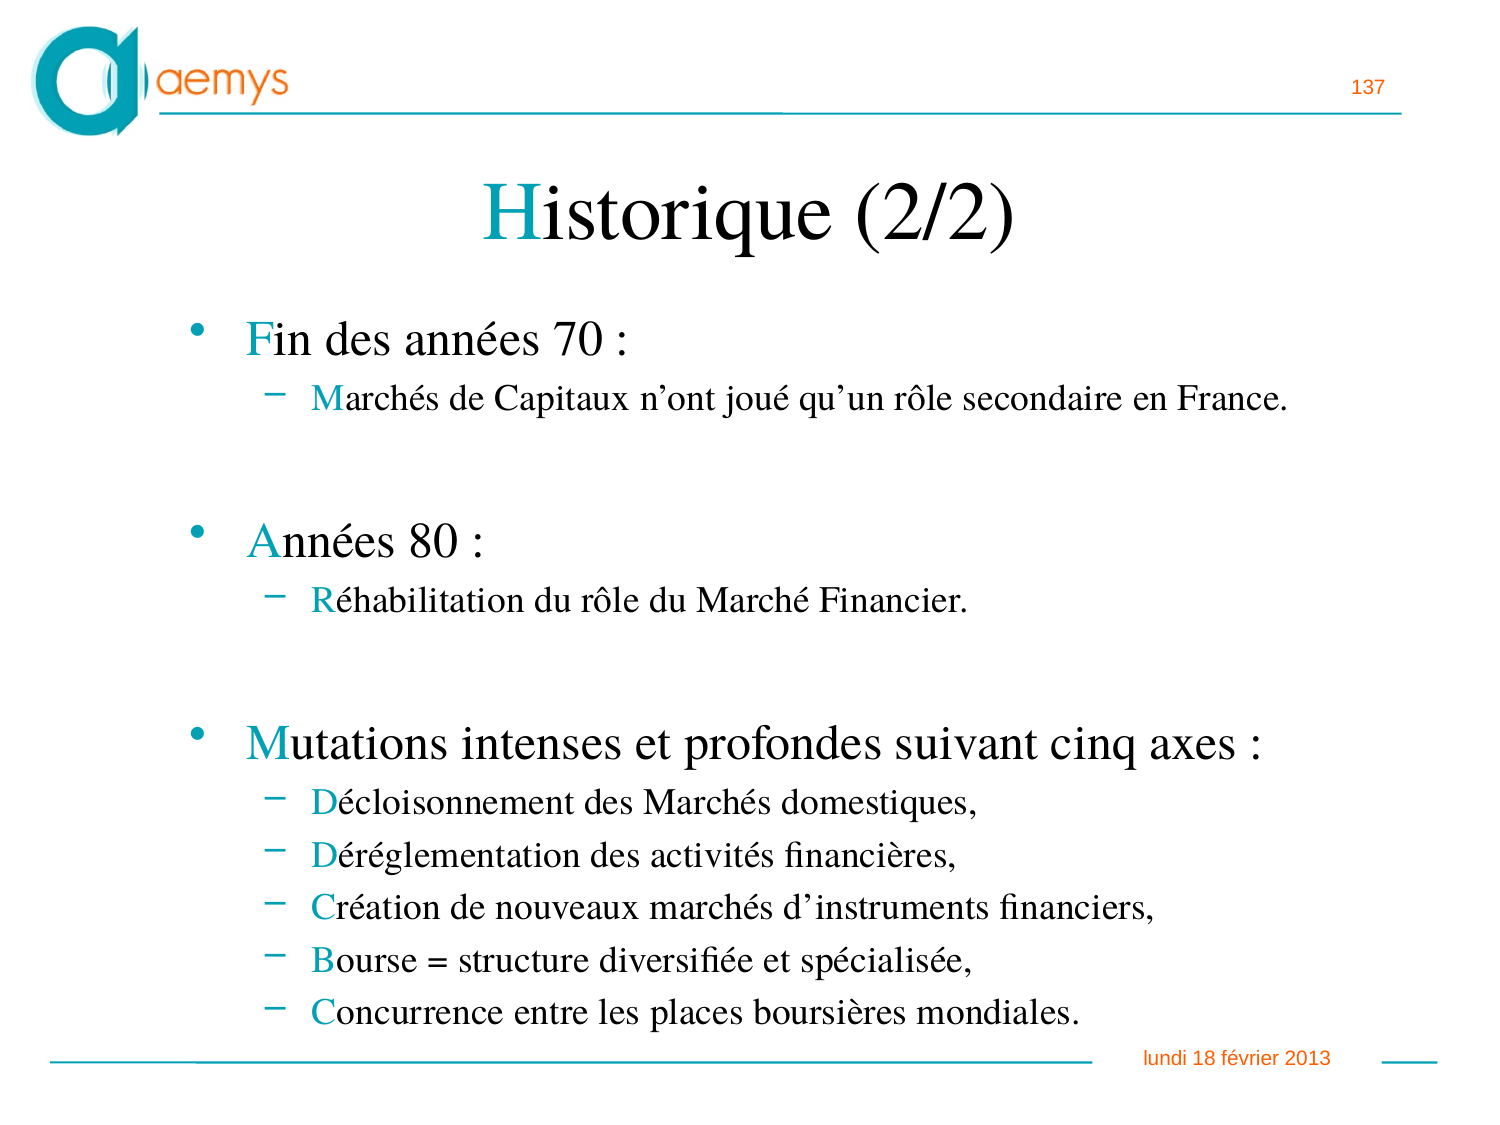

Historique (2/2)
Fin des années 70 :
Marchés de Capitaux n’ont joué qu’un rôle secondaire en France.

Années 80 :
Réhabilitation du rôle du Marché Financier.

Mutations intenses et profondes suivant cinq axes :
Décloisonnement des Marchés domestiques,
Déréglementation des activités financières,
Création de nouveaux marchés d’instruments financiers,
Bourse = structure diversifiée et spécialisée,
Concurrence entre les places boursières mondiales.